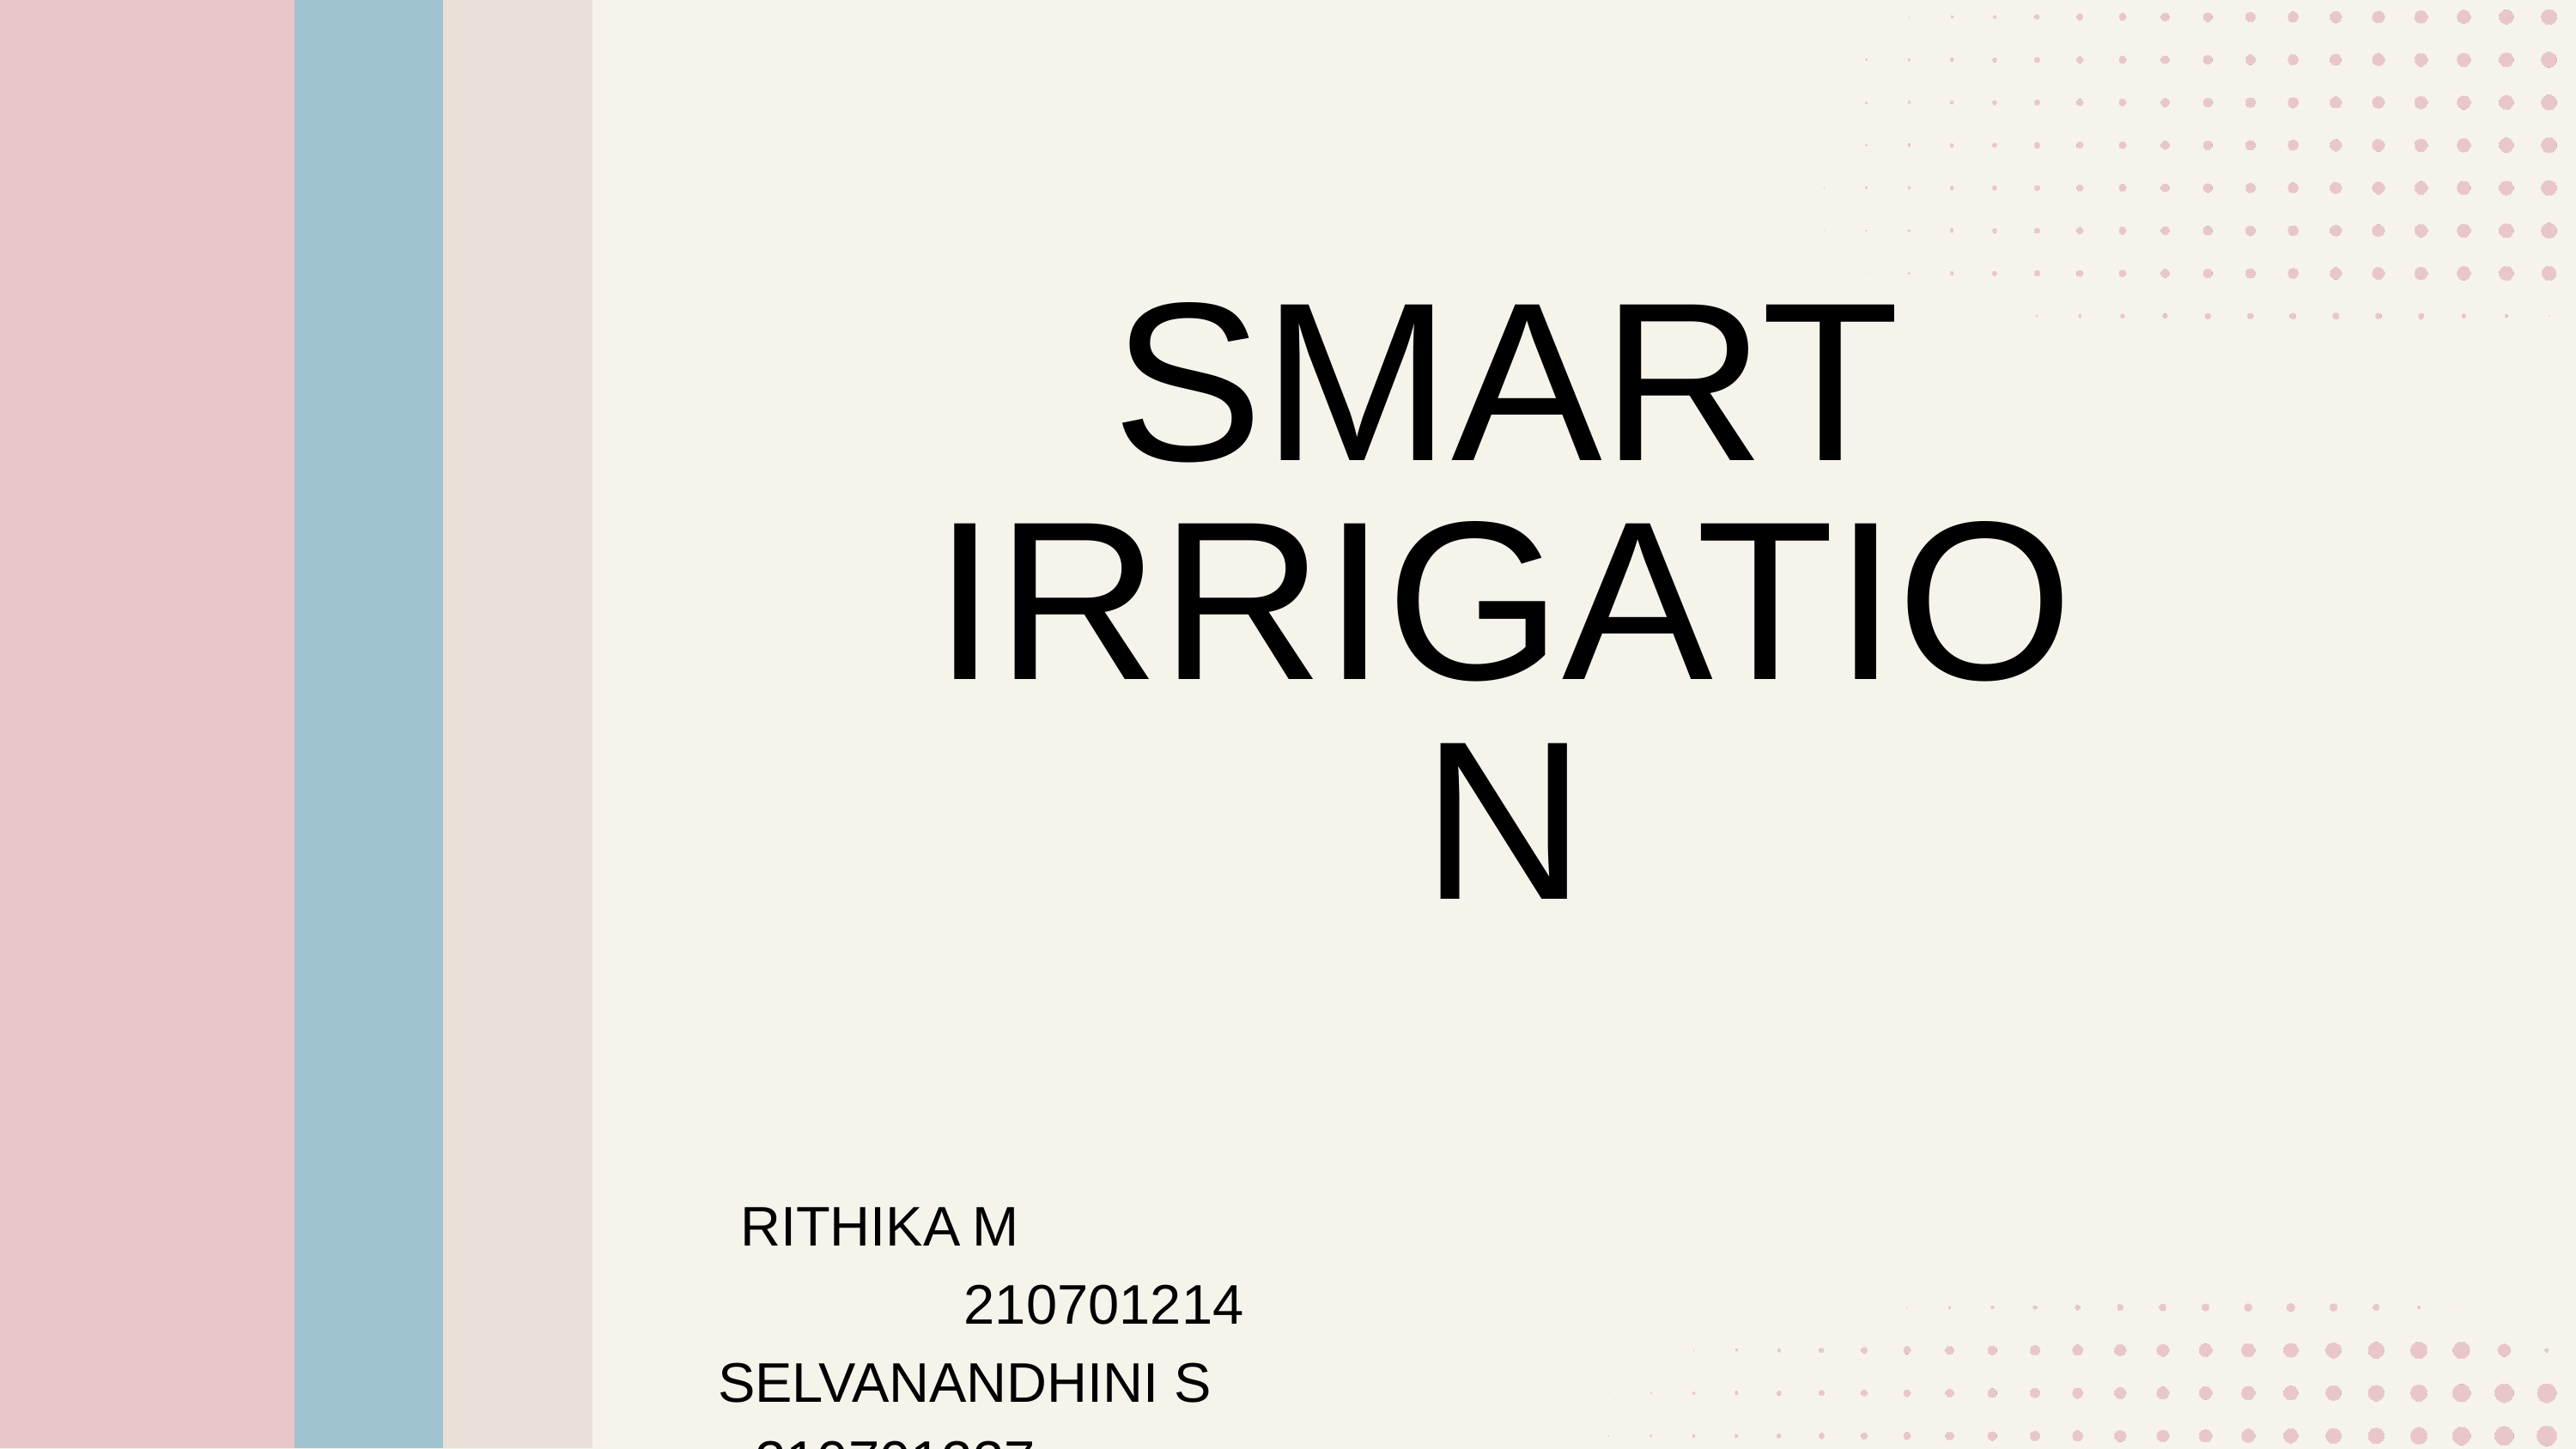

SMART IRRIGATION
RITHIKA M                              210701214
SELVANANDHINI S                   210701237